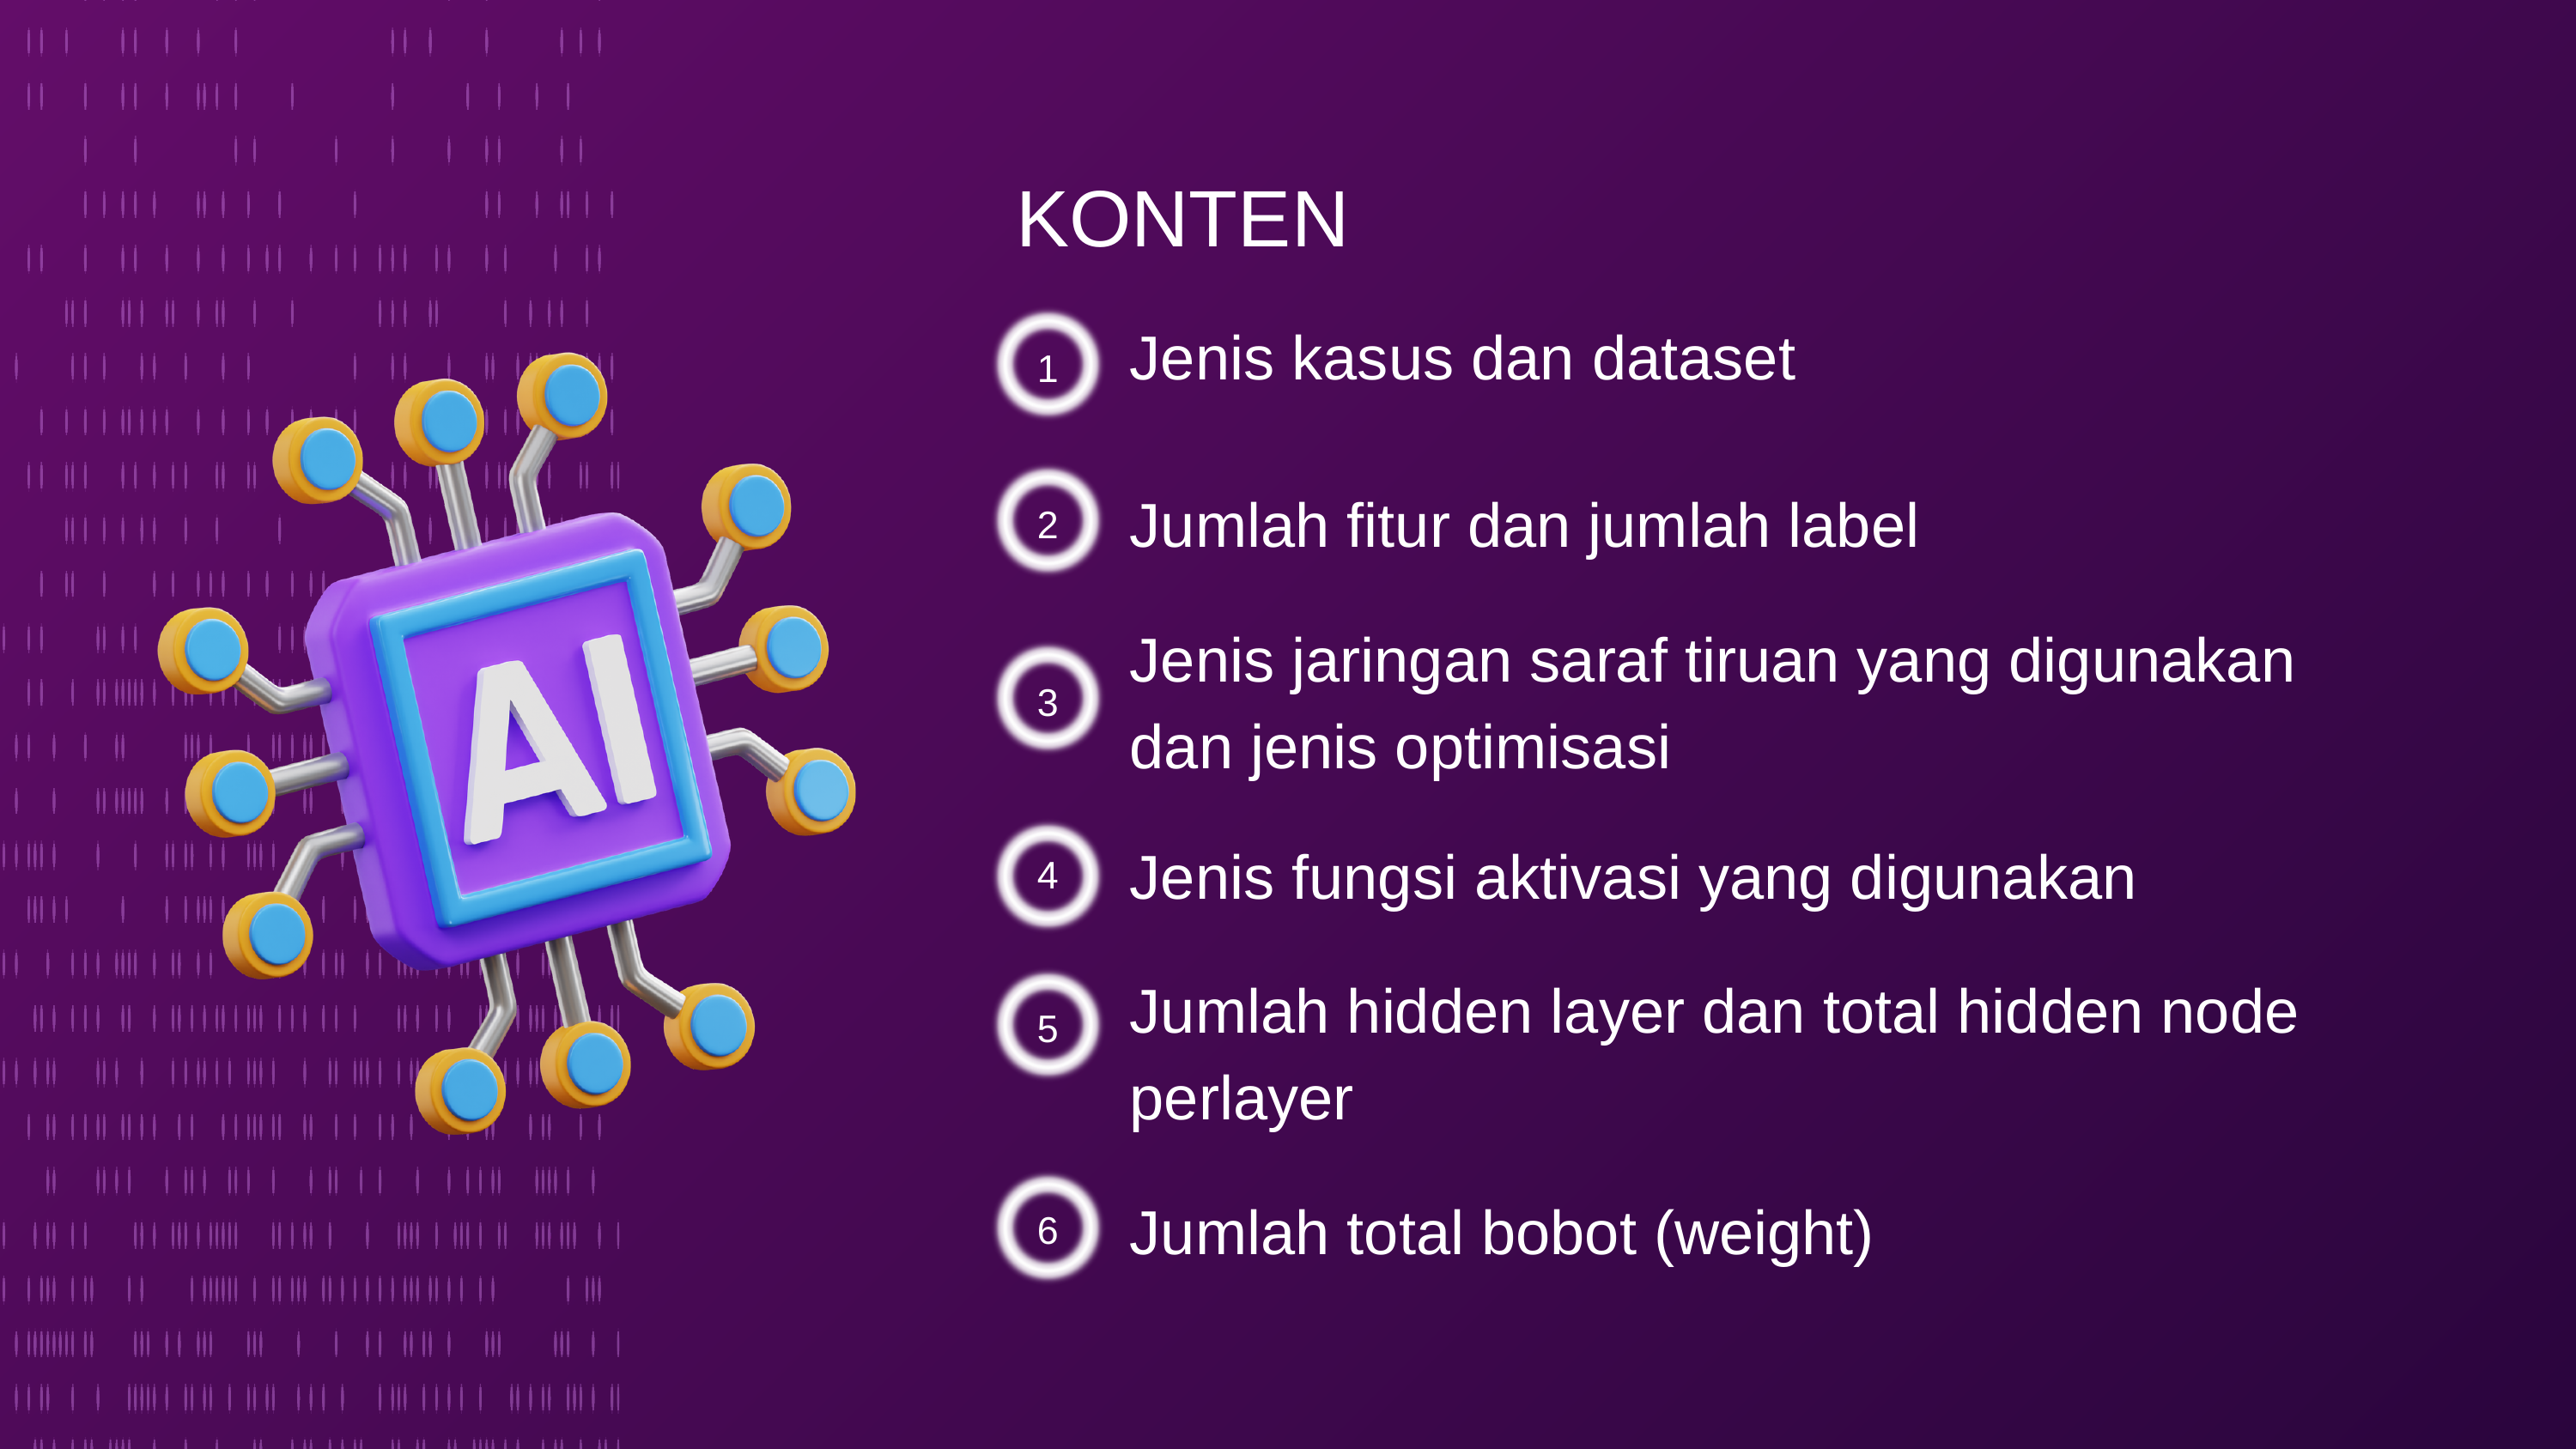

KONTEN
Jenis kasus dan dataset

1

2
Jumlah fitur dan jumlah label
Jenis jaringan saraf tiruan yang digunakan dan jenis optimisasi

3

Jenis fungsi aktivasi yang digunakan
4
Jumlah hidden layer dan total hidden node perlayer

5

Jumlah total bobot (weight)
6